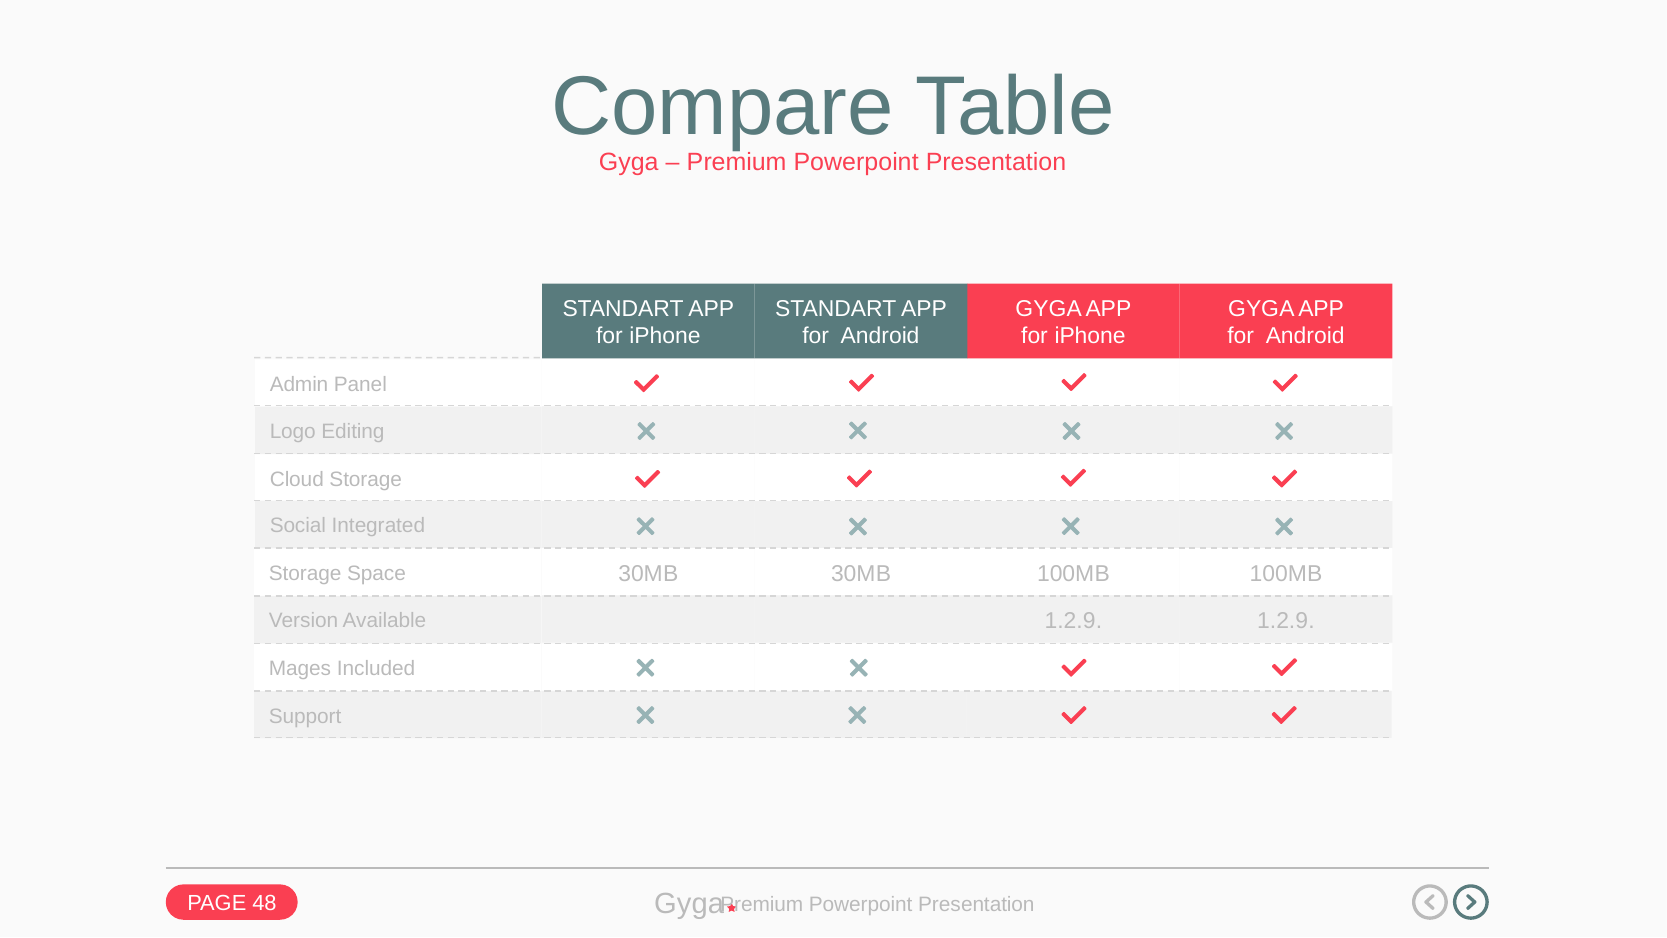

Compare Table
Gyga – Premium Powerpoint Presentation
STANDART APP
for iPhone
STANDART APP
for  Android
GYGA APP
for iPhone
GYGA APP
for  Android

Admin Panel

Logo Editing

Cloud Storage

Social Integrated

30MB
100MB
30MB
100MB
Storage Space

1.2.9.

1.2.9.
Version Available

Mages Included

Support